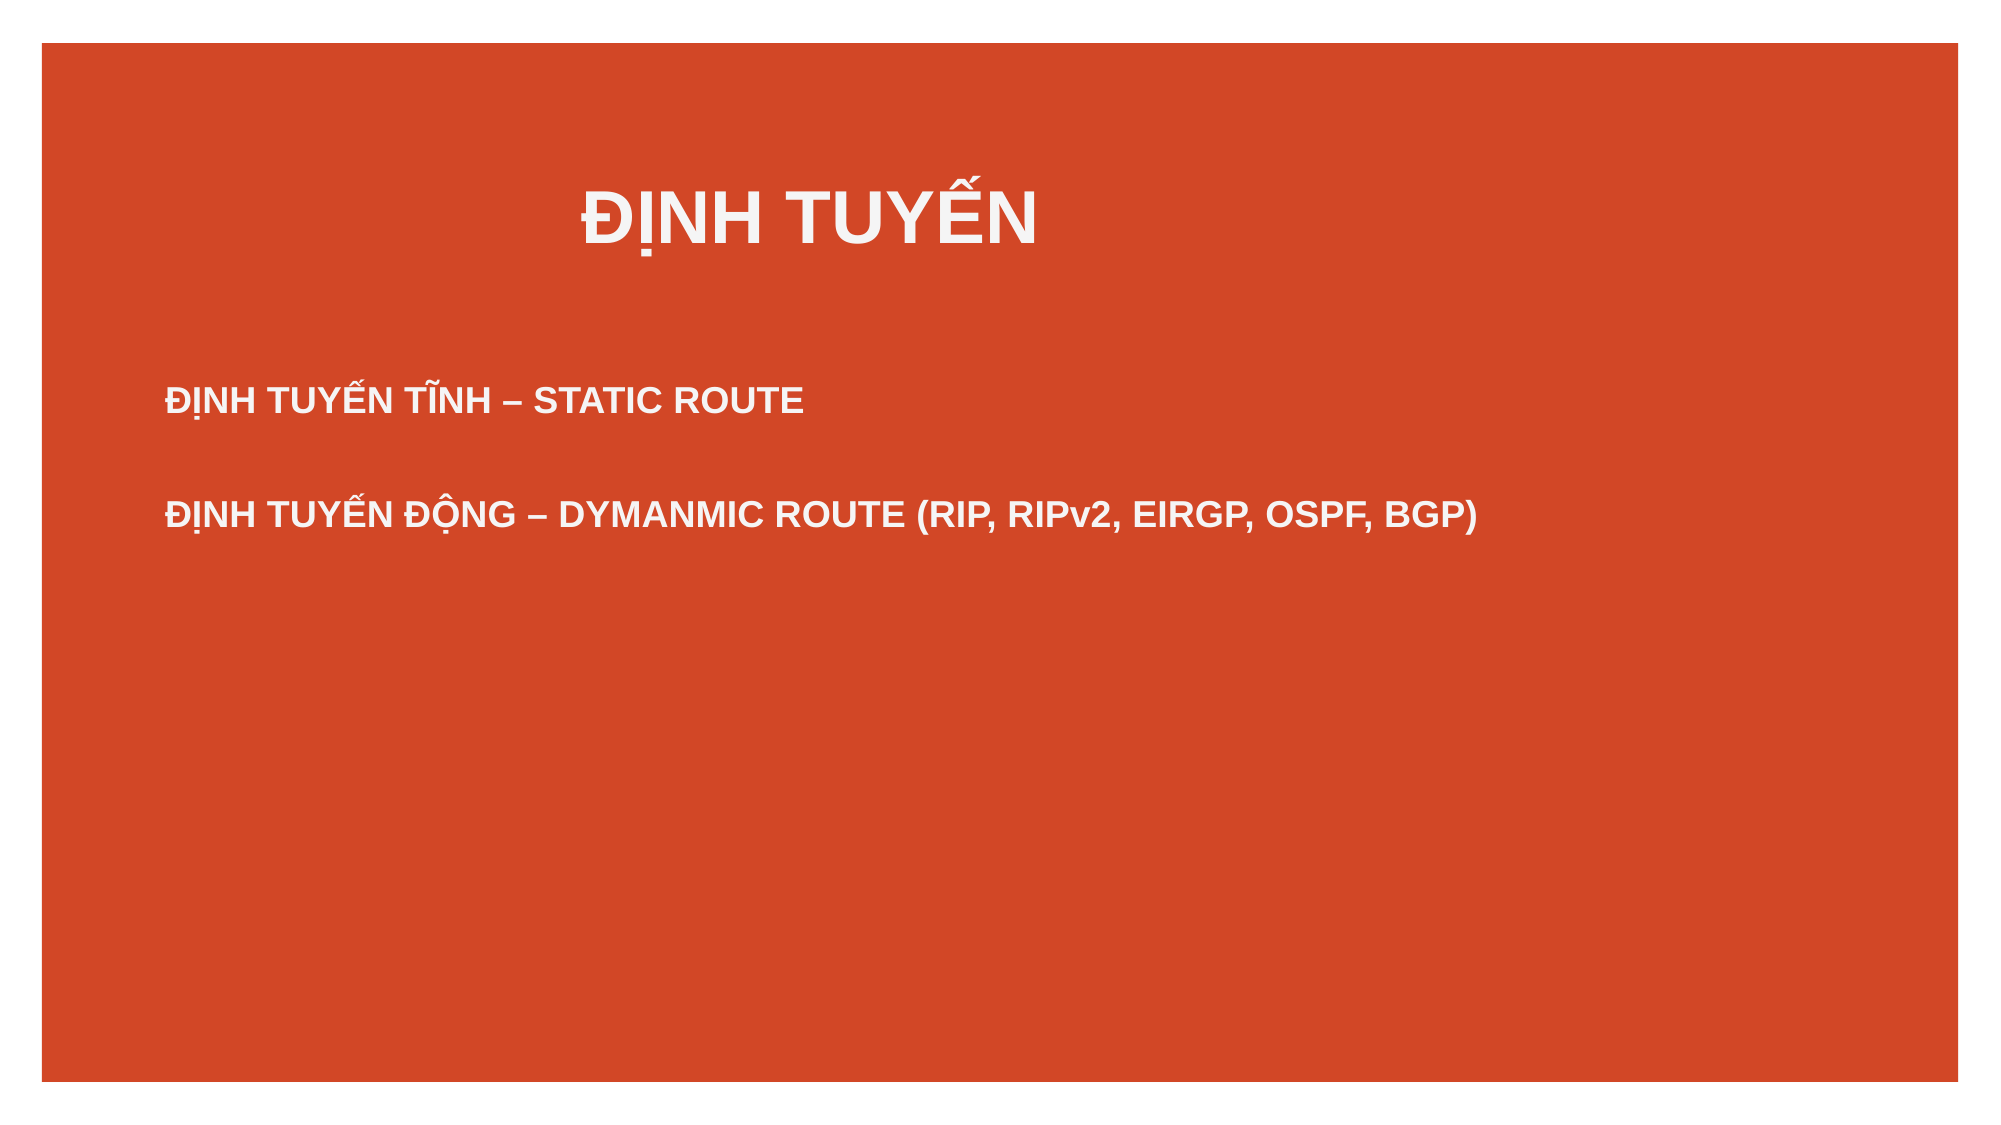

# ĐỊNH TUYẾN
ĐỊNH TUYẾN TĨNH – STATIC ROUTE
ĐỊNH TUYẾN ĐỘNG – DYMANMIC ROUTE (RIP, RIPv2, EIRGP, OSPF, BGP)